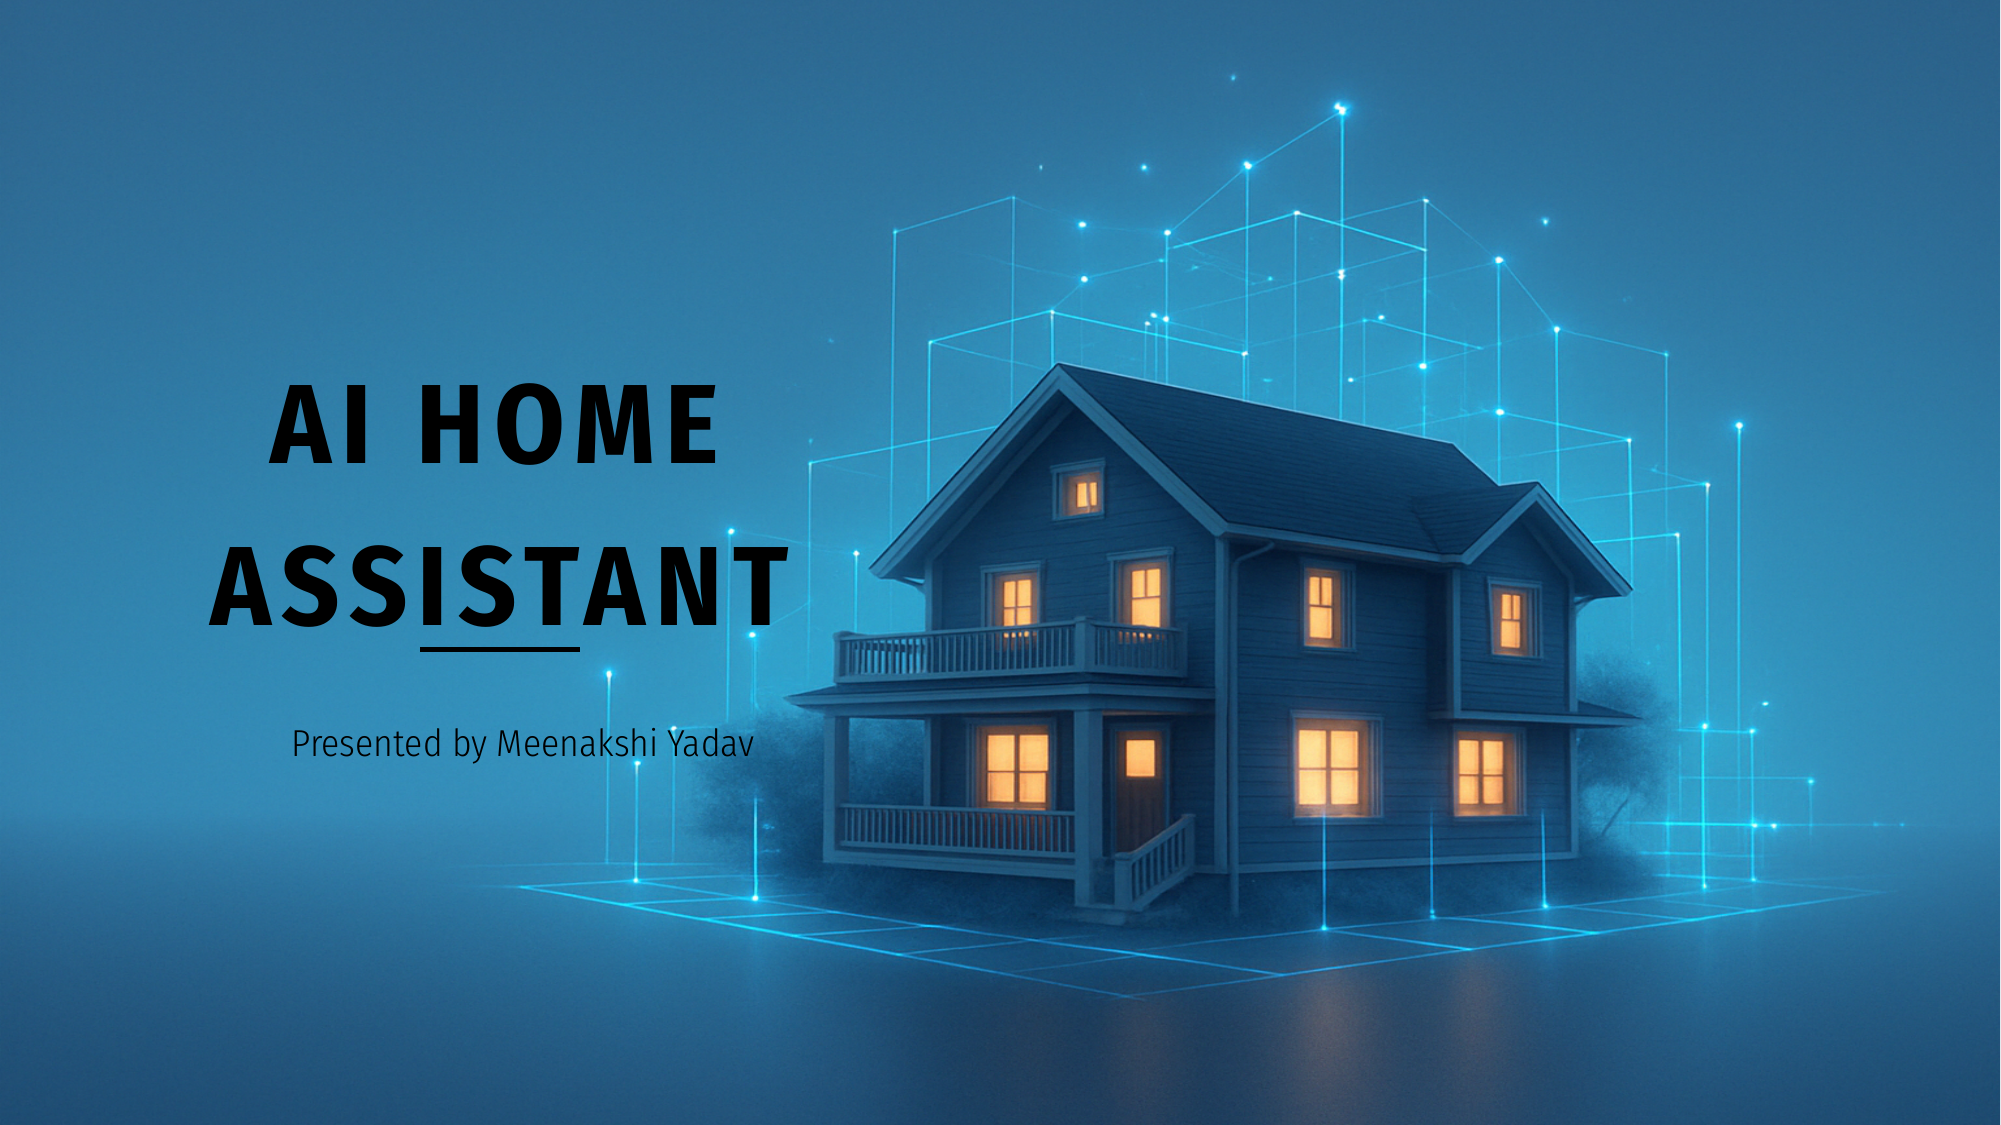

# AI HOME ASSISTANT
Presented by Meenakshi Yadav